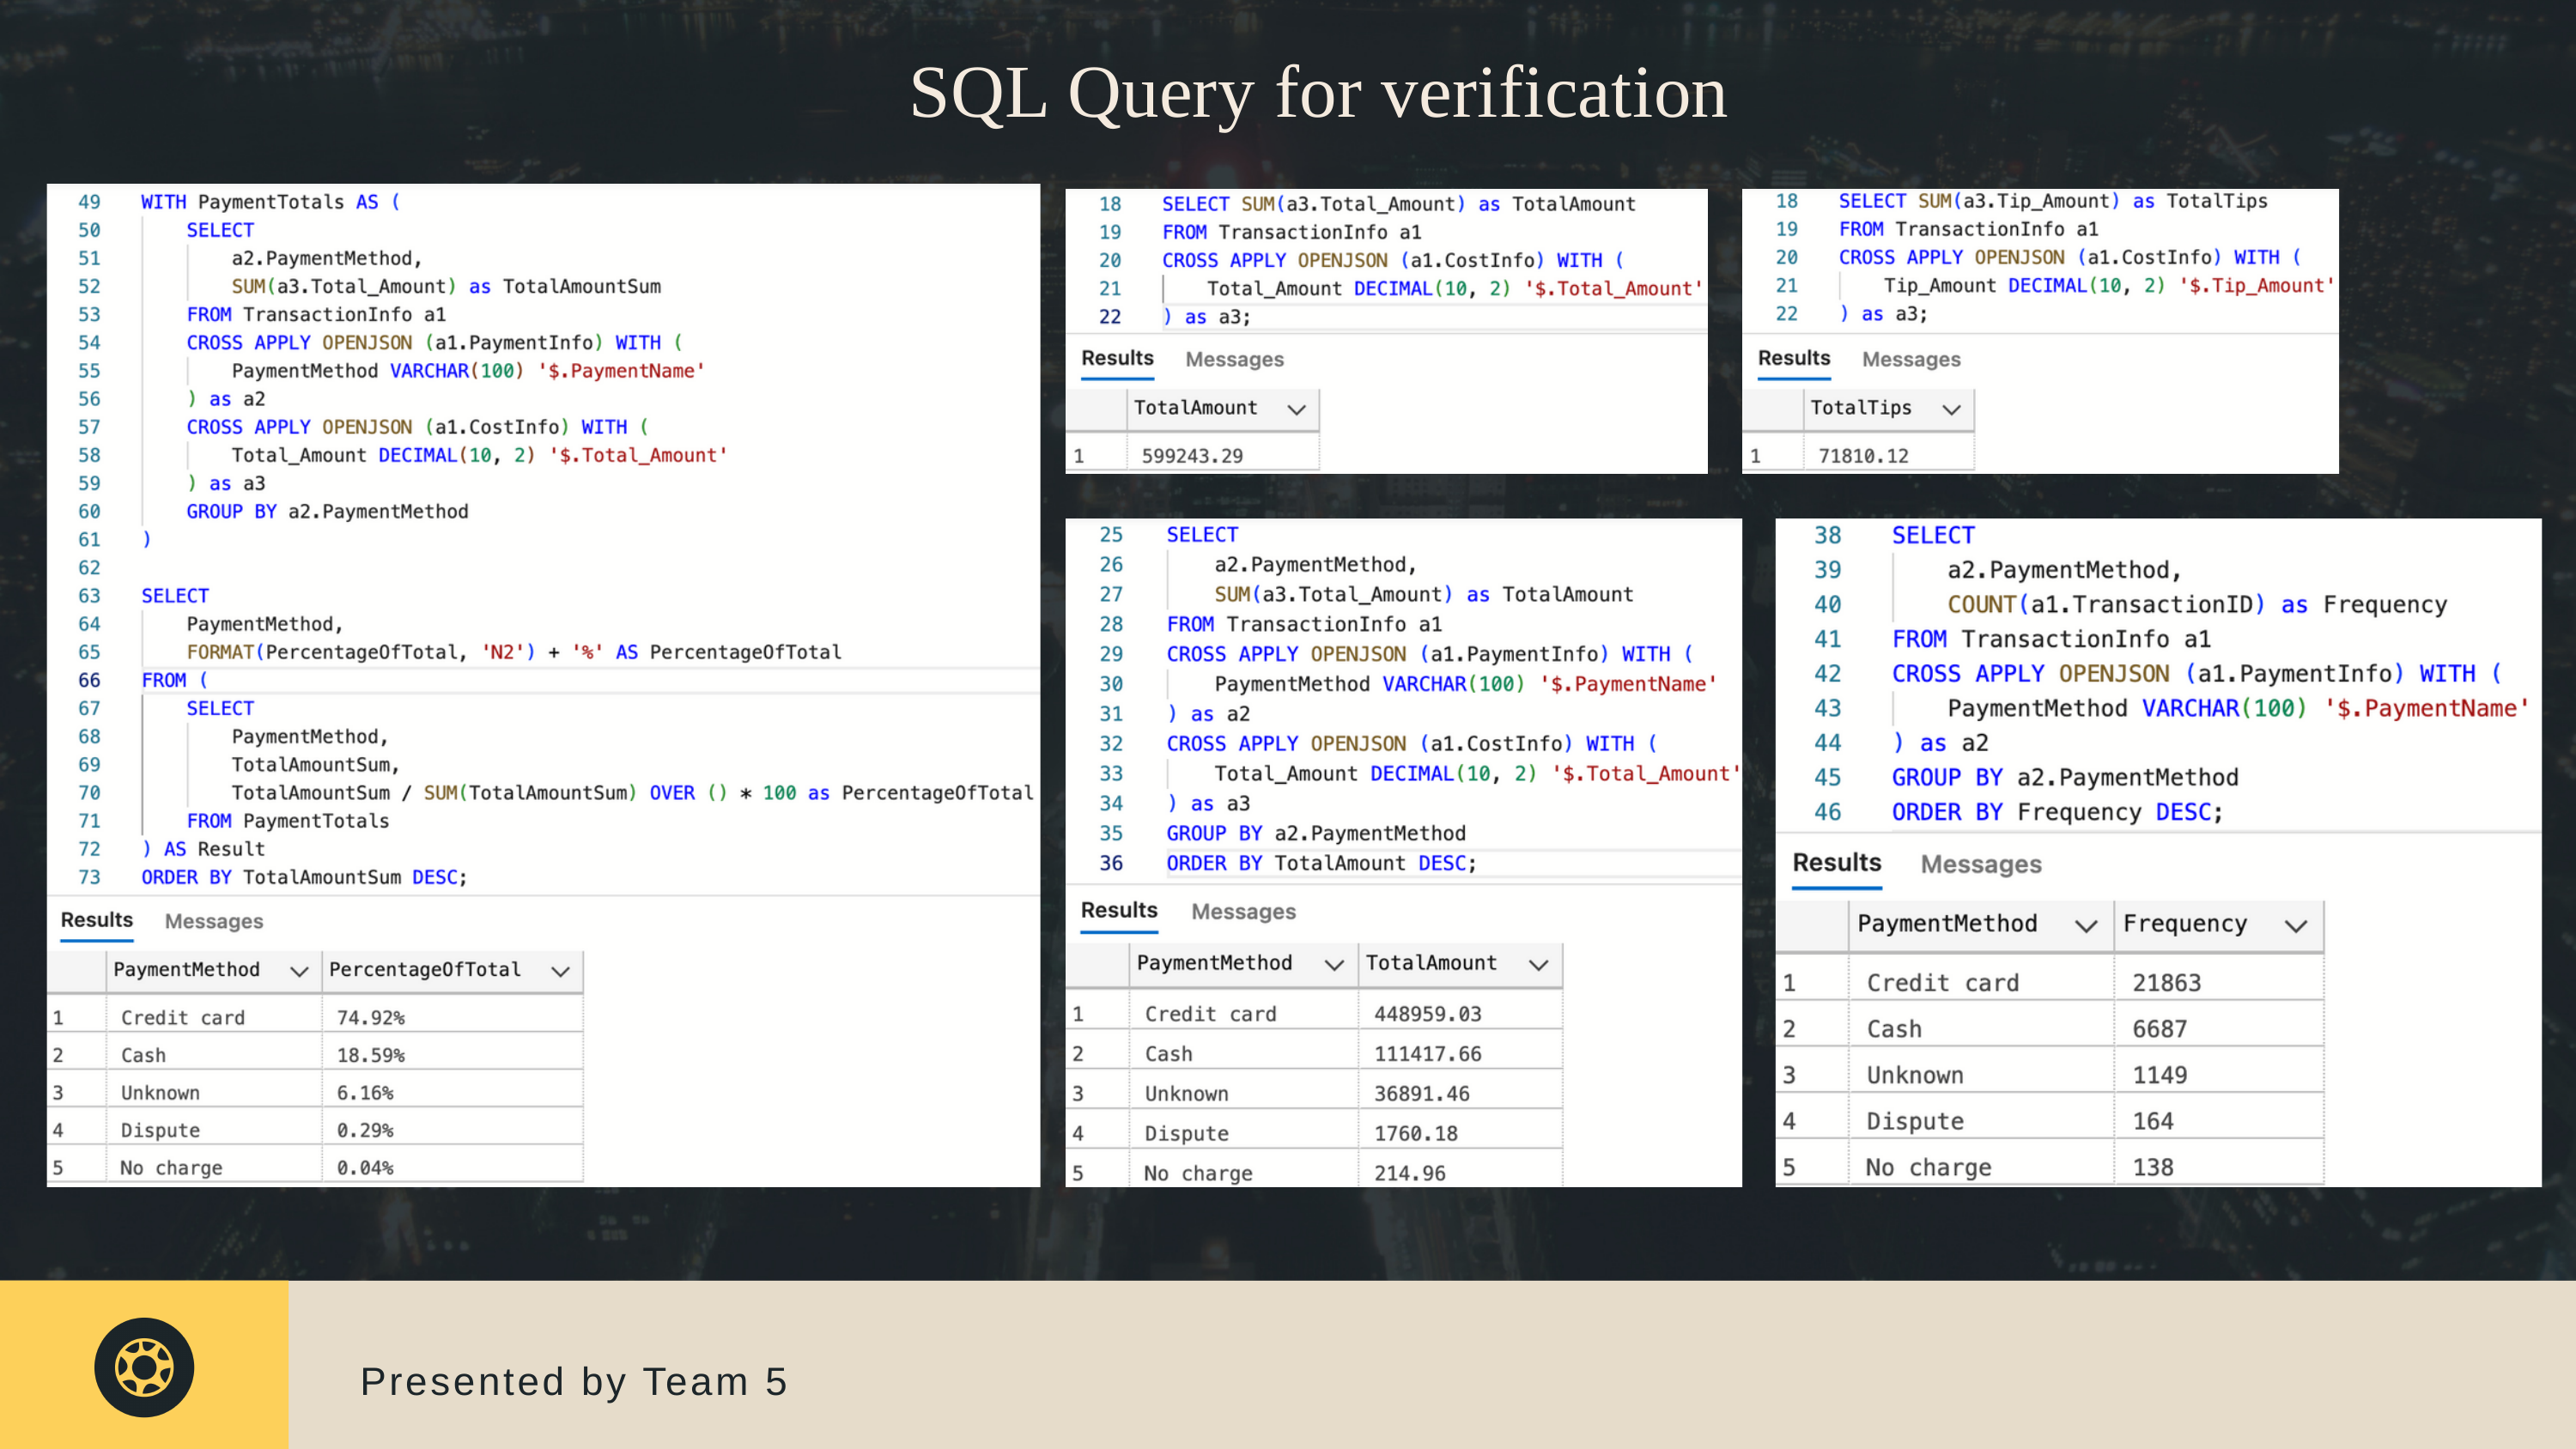

SQL Query for verification

Presented by Team 5